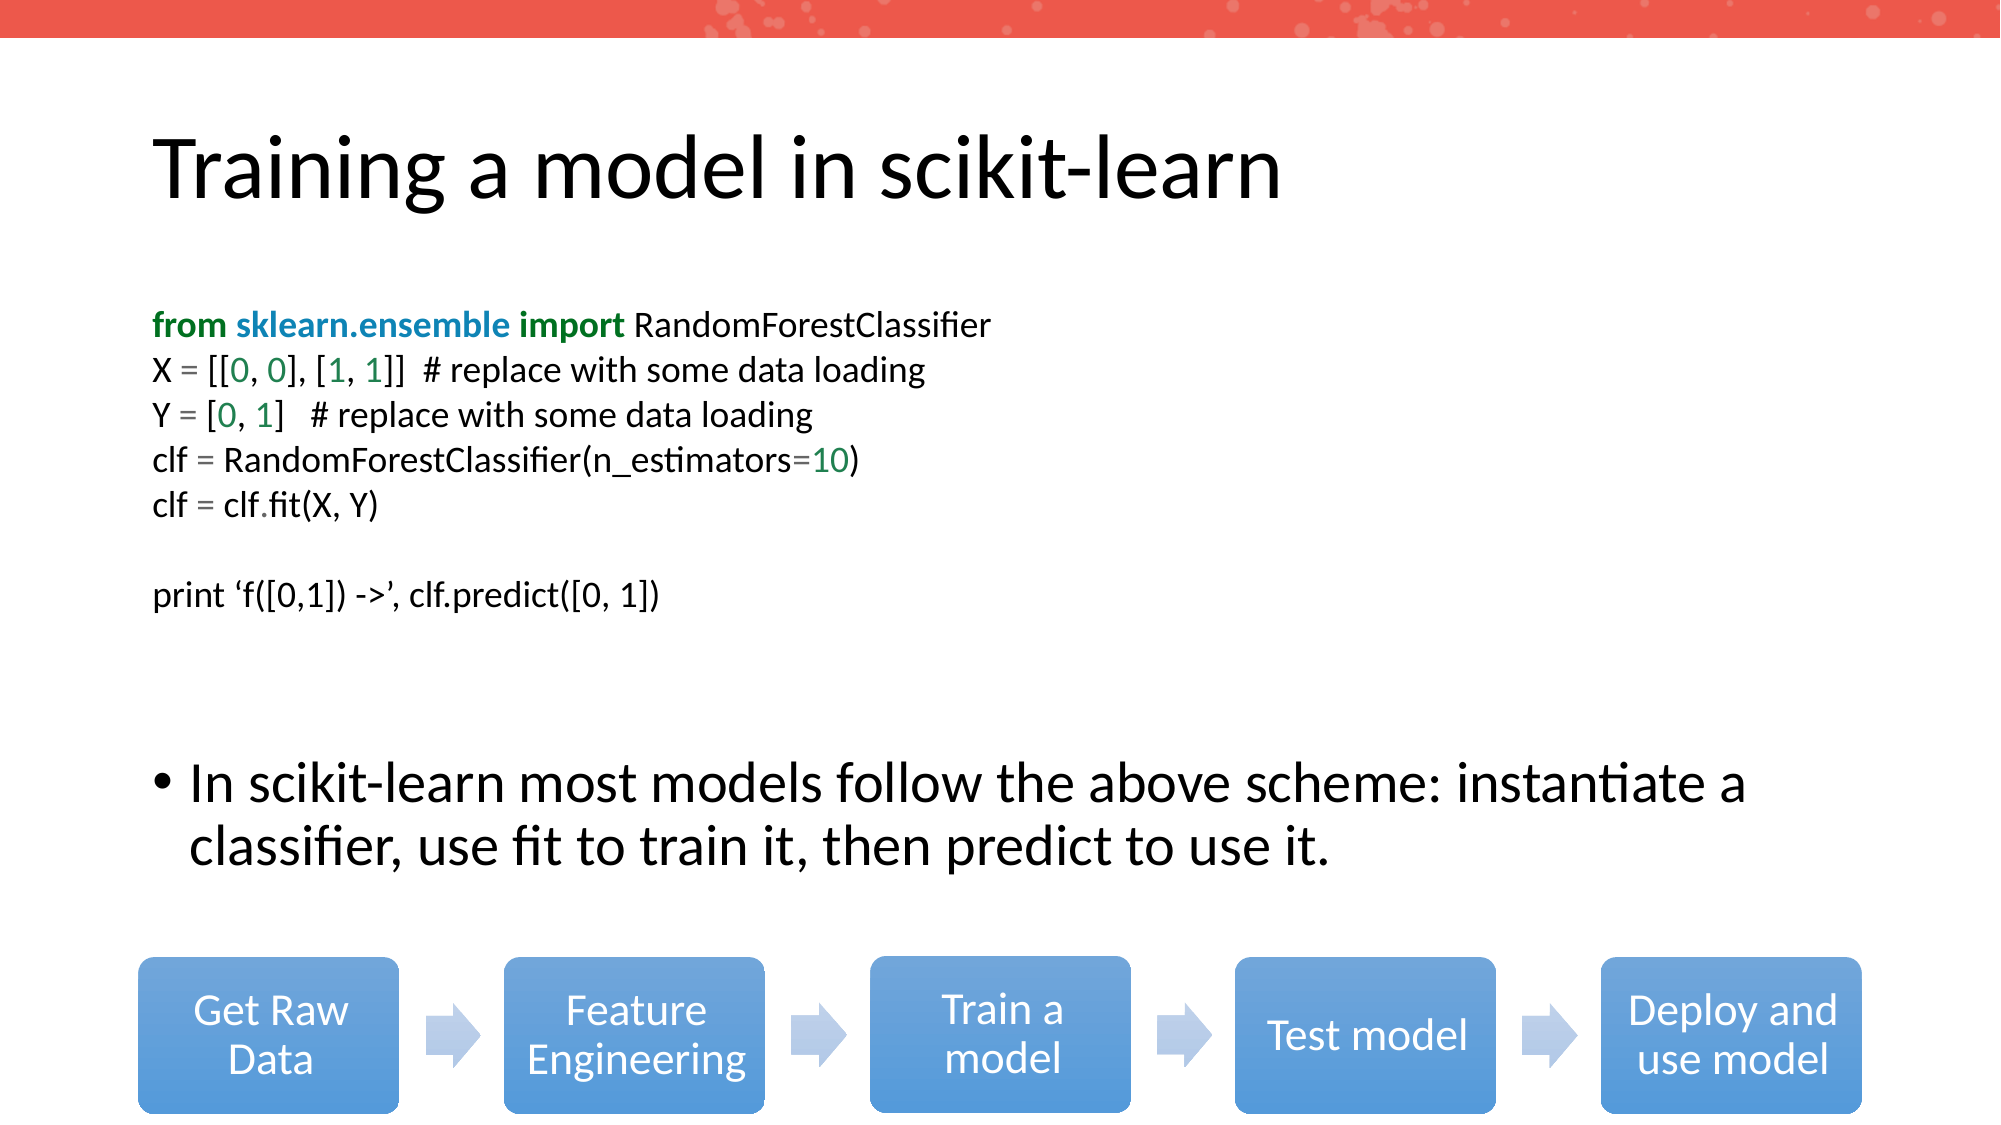

# Training a model in scikit-learn
from sklearn.ensemble import RandomForestClassifier
X = [[0, 0], [1, 1]]  # replace with some data loading
Y = [0, 1]   # replace with some data loading
clf = RandomForestClassifier(n_estimators=10)
clf = clf.fit(X, Y)

print ‘f([0,1]) ->’, clf.predict([0, 1])
In scikit-learn most models follow the above scheme: instantiate a classifier, use fit to train it, then predict to use it.
Get Raw Data

Feature Engineering

Train a model

Test model

Deploy and use model